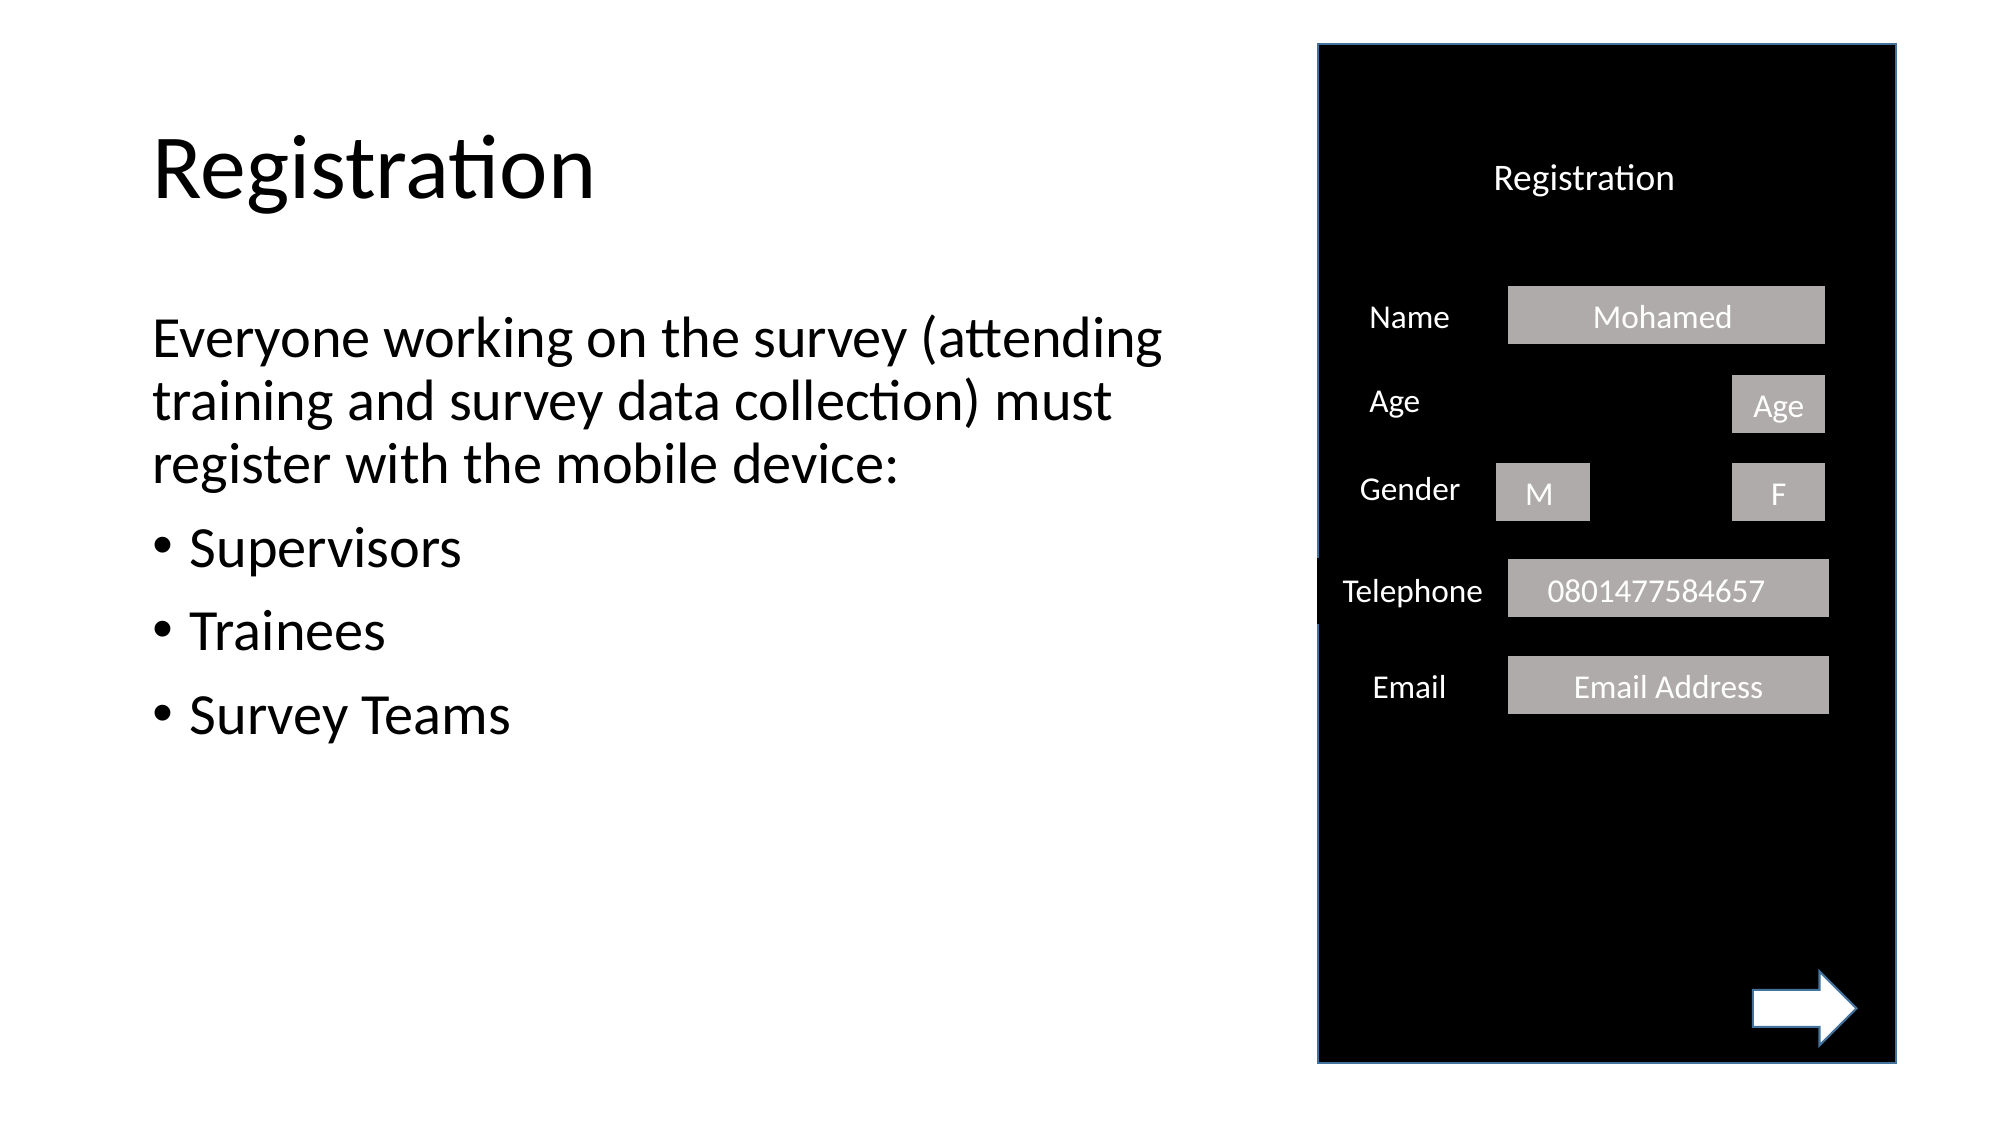

# Registration
Registration
Name
Mohamed
Everyone working on the survey (attending training and survey data collection) must register with the mobile device:
Supervisors
Trainees
Survey Teams
Age
Age
Gender
M
F
Telephone
0801477584657
Email
Email Address